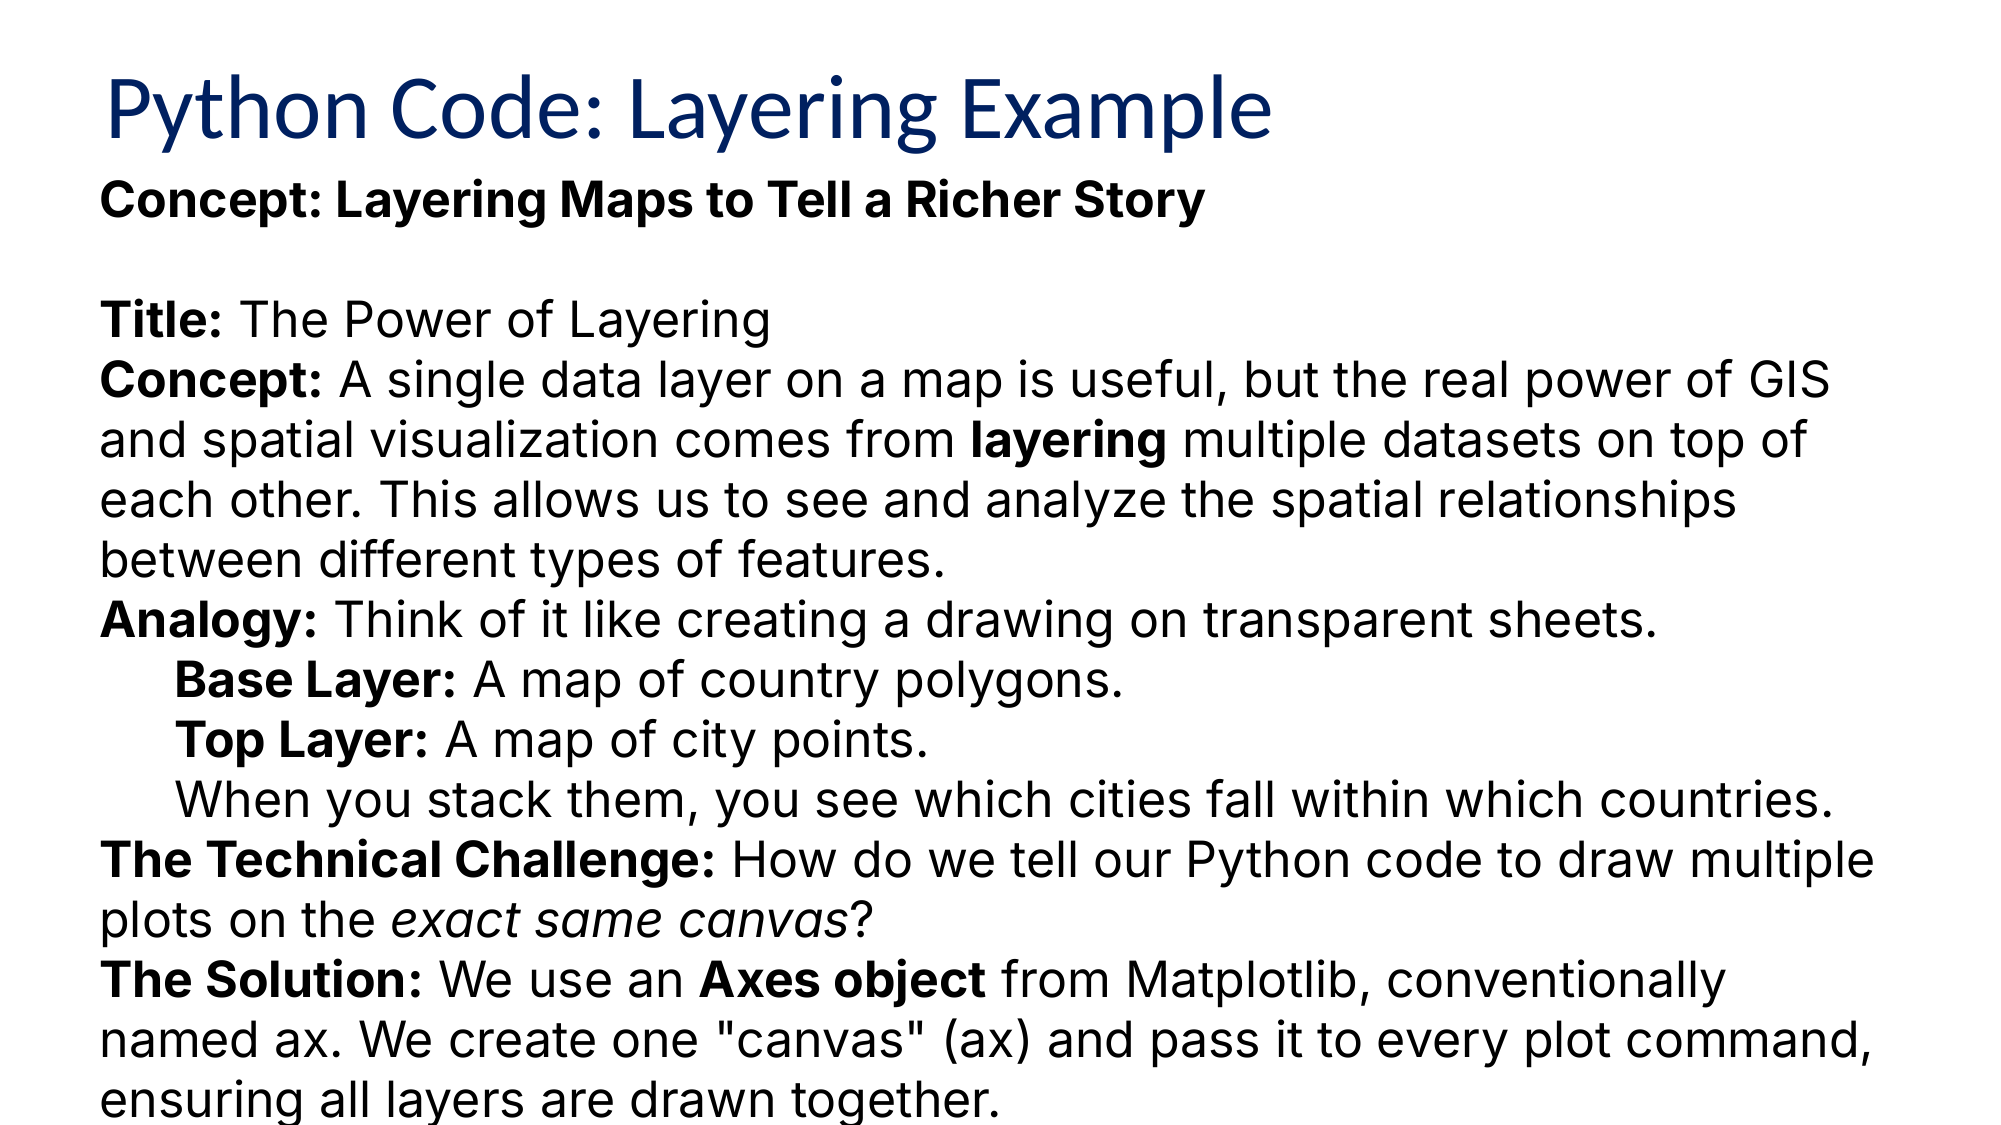

# Python Code: Layering Example
Concept: Layering Maps to Tell a Richer Story

Title: The Power of Layering
Concept: A single data layer on a map is useful, but the real power of GIS and spatial visualization comes from layering multiple datasets on top of each other. This allows us to see and analyze the spatial relationships between different types of features.
Analogy: Think of it like creating a drawing on transparent sheets.
Base Layer: A map of country polygons.
Top Layer: A map of city points.
When you stack them, you see which cities fall within which countries.
The Technical Challenge: How do we tell our Python code to draw multiple plots on the exact same canvas?
The Solution: We use an Axes object from Matplotlib, conventionally named ax. We create one "canvas" (ax) and pass it to every plot command, ensuring all layers are drawn together.